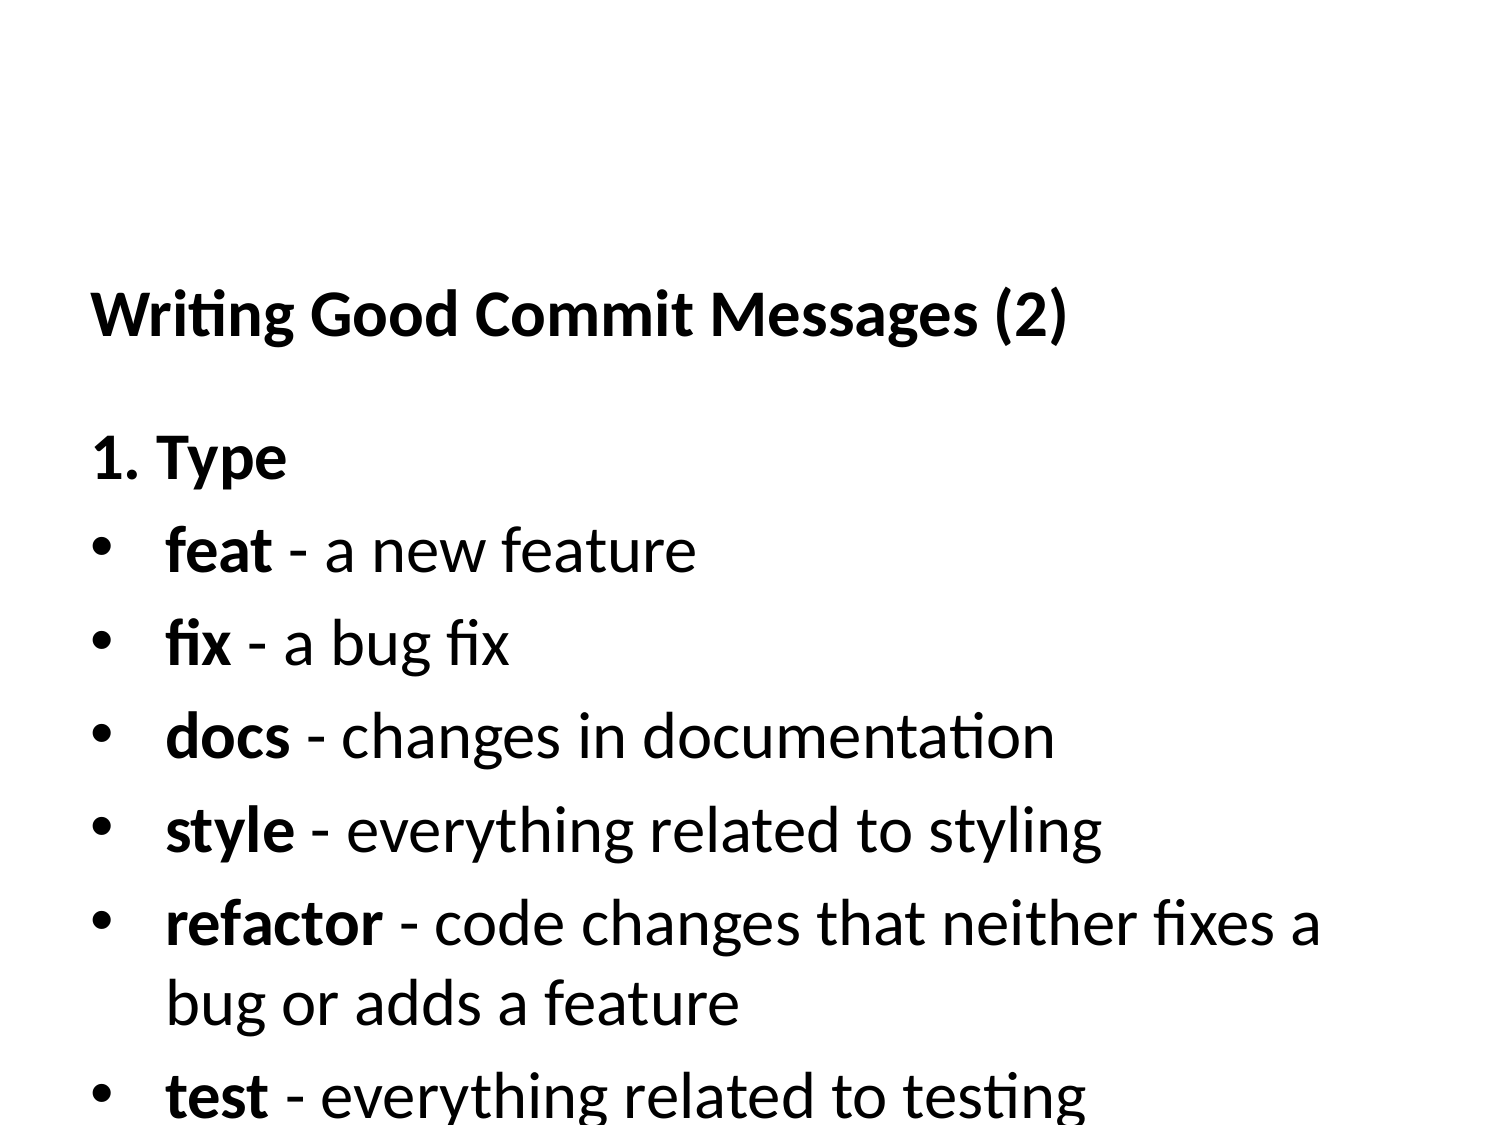

Writing Good Commit Messages (2)
1. Type
feat - a new feature
fix - a bug fix
docs - changes in documentation
style - everything related to styling
refactor - code changes that neither fixes a bug or adds a feature
test - everything related to testing
chore - updating build tasks, package manager configs, etc